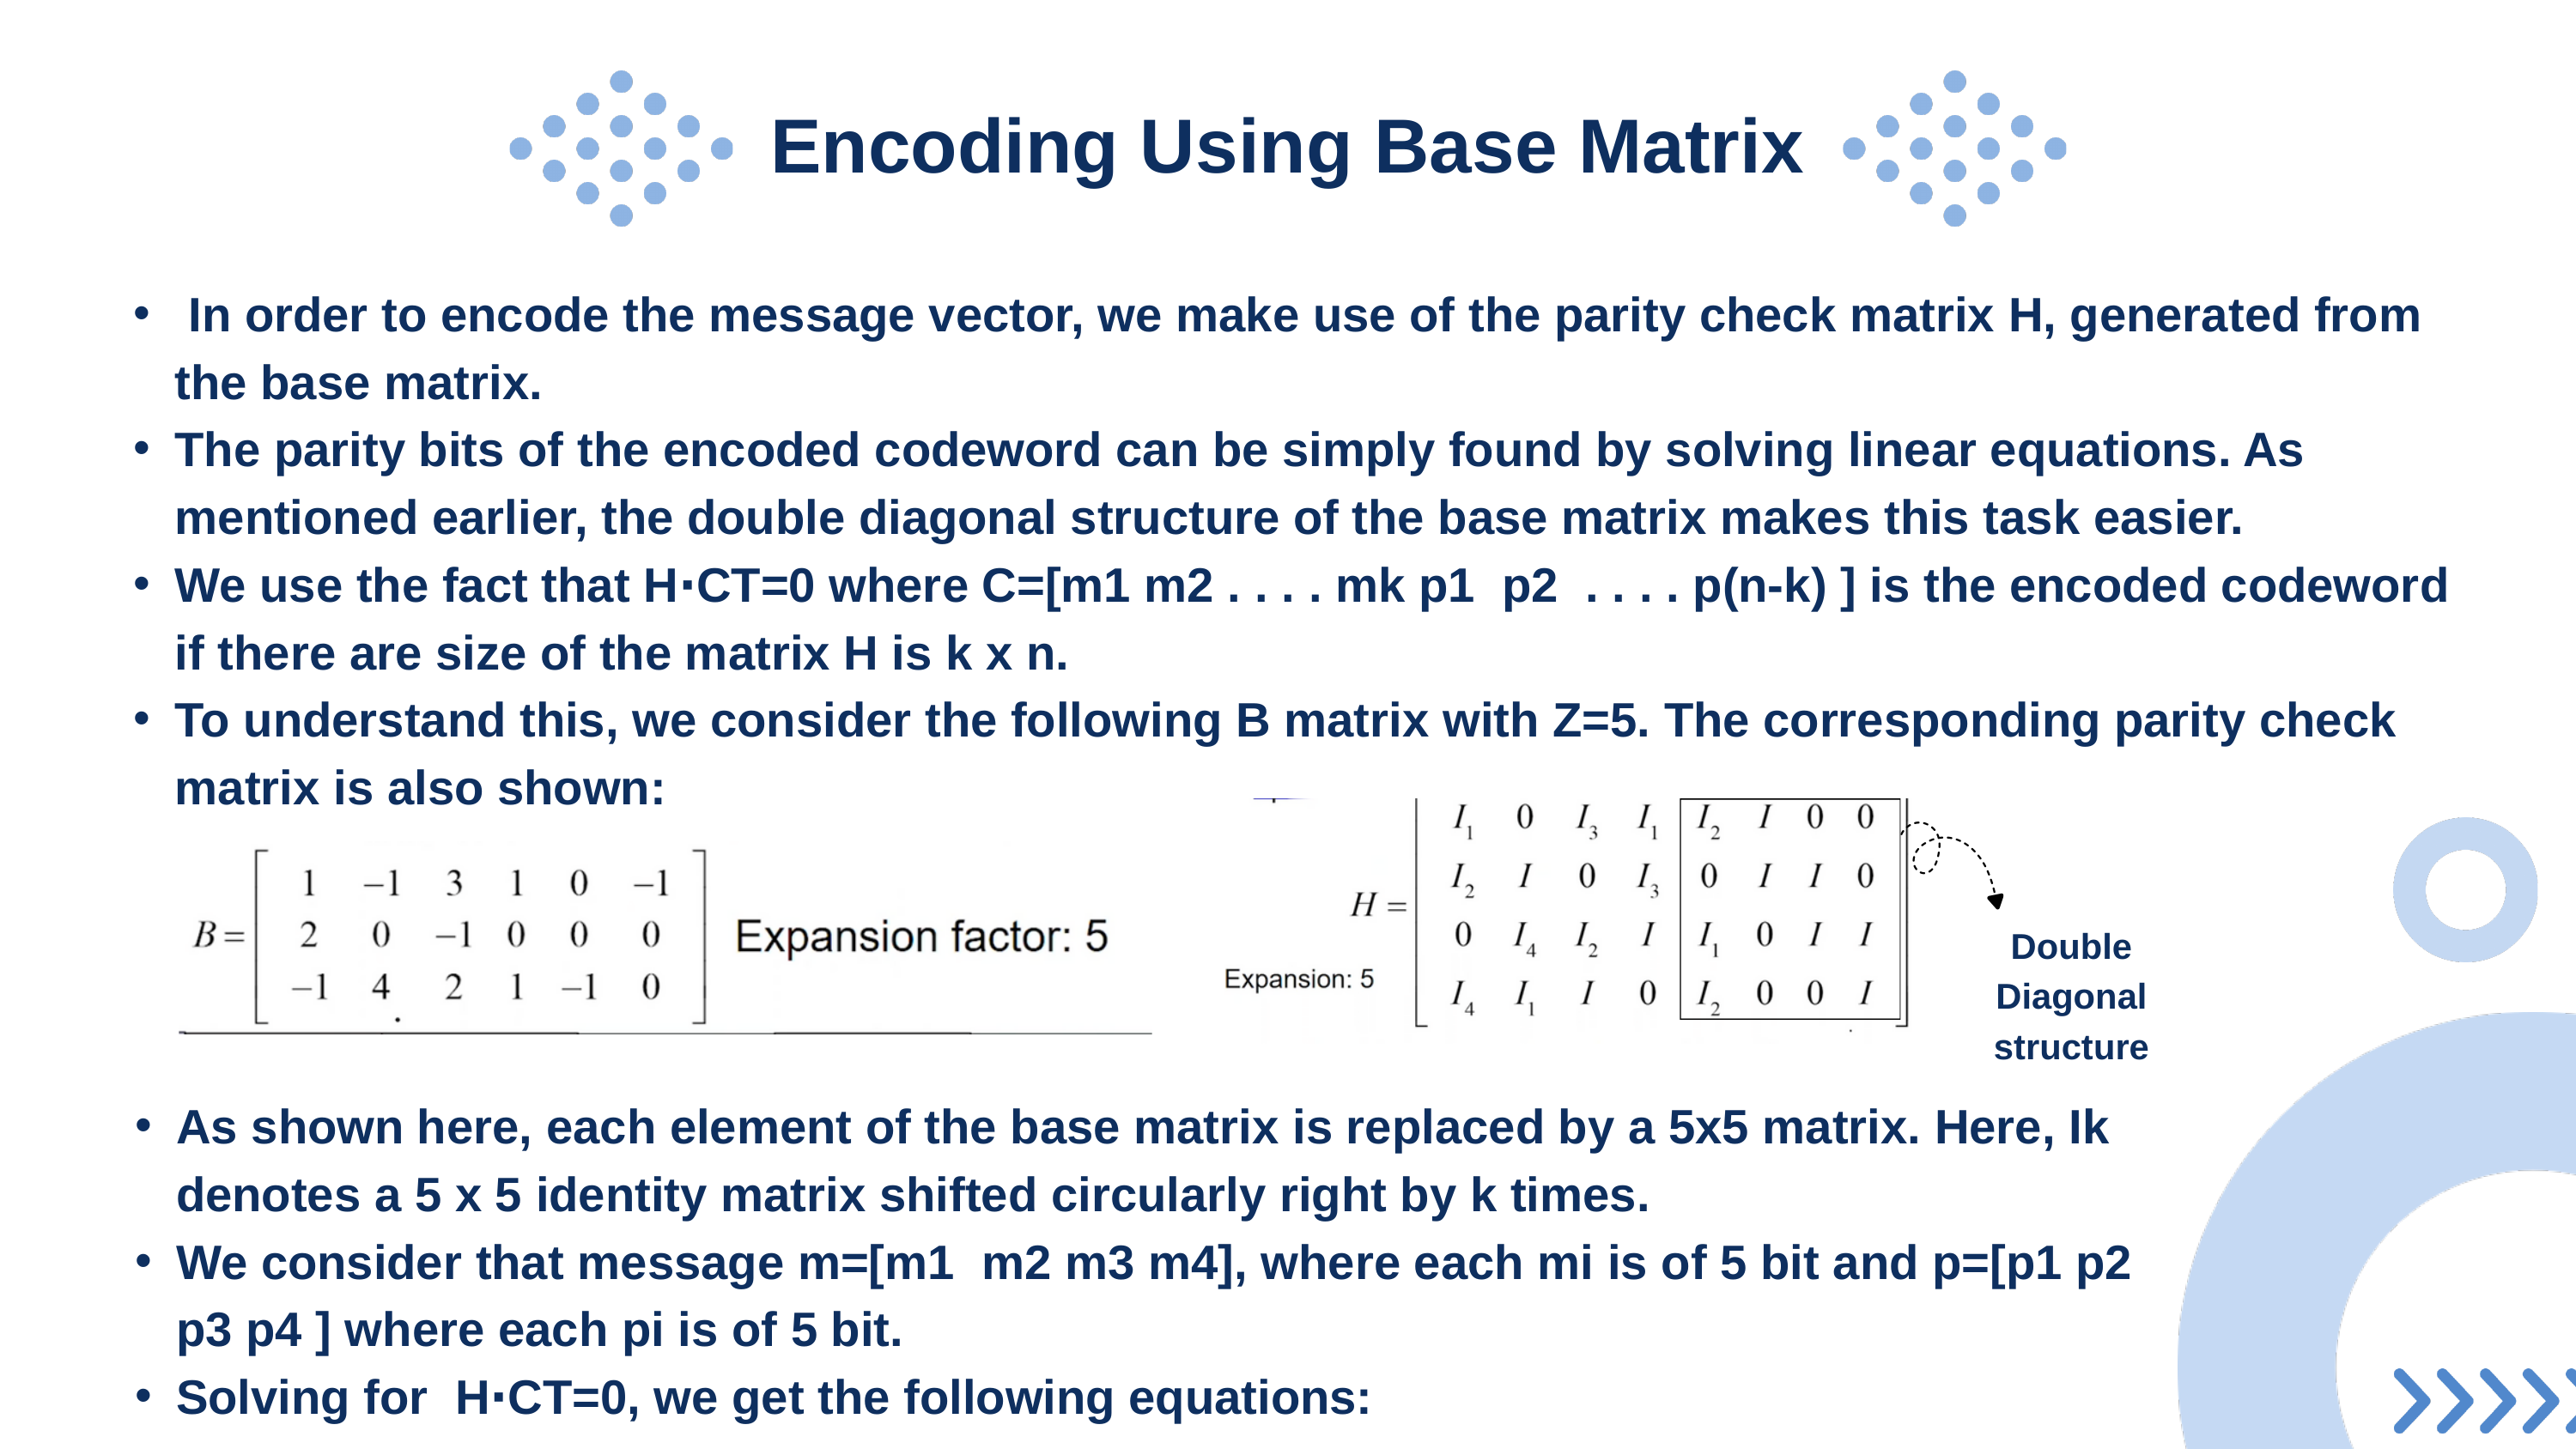

Encoding Using Base Matrix
 In order to encode the message vector, we make use of the parity check matrix H, generated from the base matrix.
The parity bits of the encoded codeword can be simply found by solving linear equations. As mentioned earlier, the double diagonal structure of the base matrix makes this task easier.
We use the fact that H⋅CT=0 where C=[m1 m2 . . . . mk p1  p2  . . . . p(n-k) ] is the encoded codeword if there are size of the matrix H is k x n.
To understand this, we consider the following B matrix with Z=5. The corresponding parity check matrix is also shown:

Double Diagonal structure

As shown here, each element of the base matrix is replaced by a 5x5 matrix. Here, Ik denotes a 5 x 5 identity matrix shifted circularly right by k times.
We consider that message m=[m1  m2 m3 m4], where each mi is of 5 bit and p=[p1 p2  p3 p4 ] where each pi is of 5 bit.
Solving for  H⋅CT=0, we get the following equations: